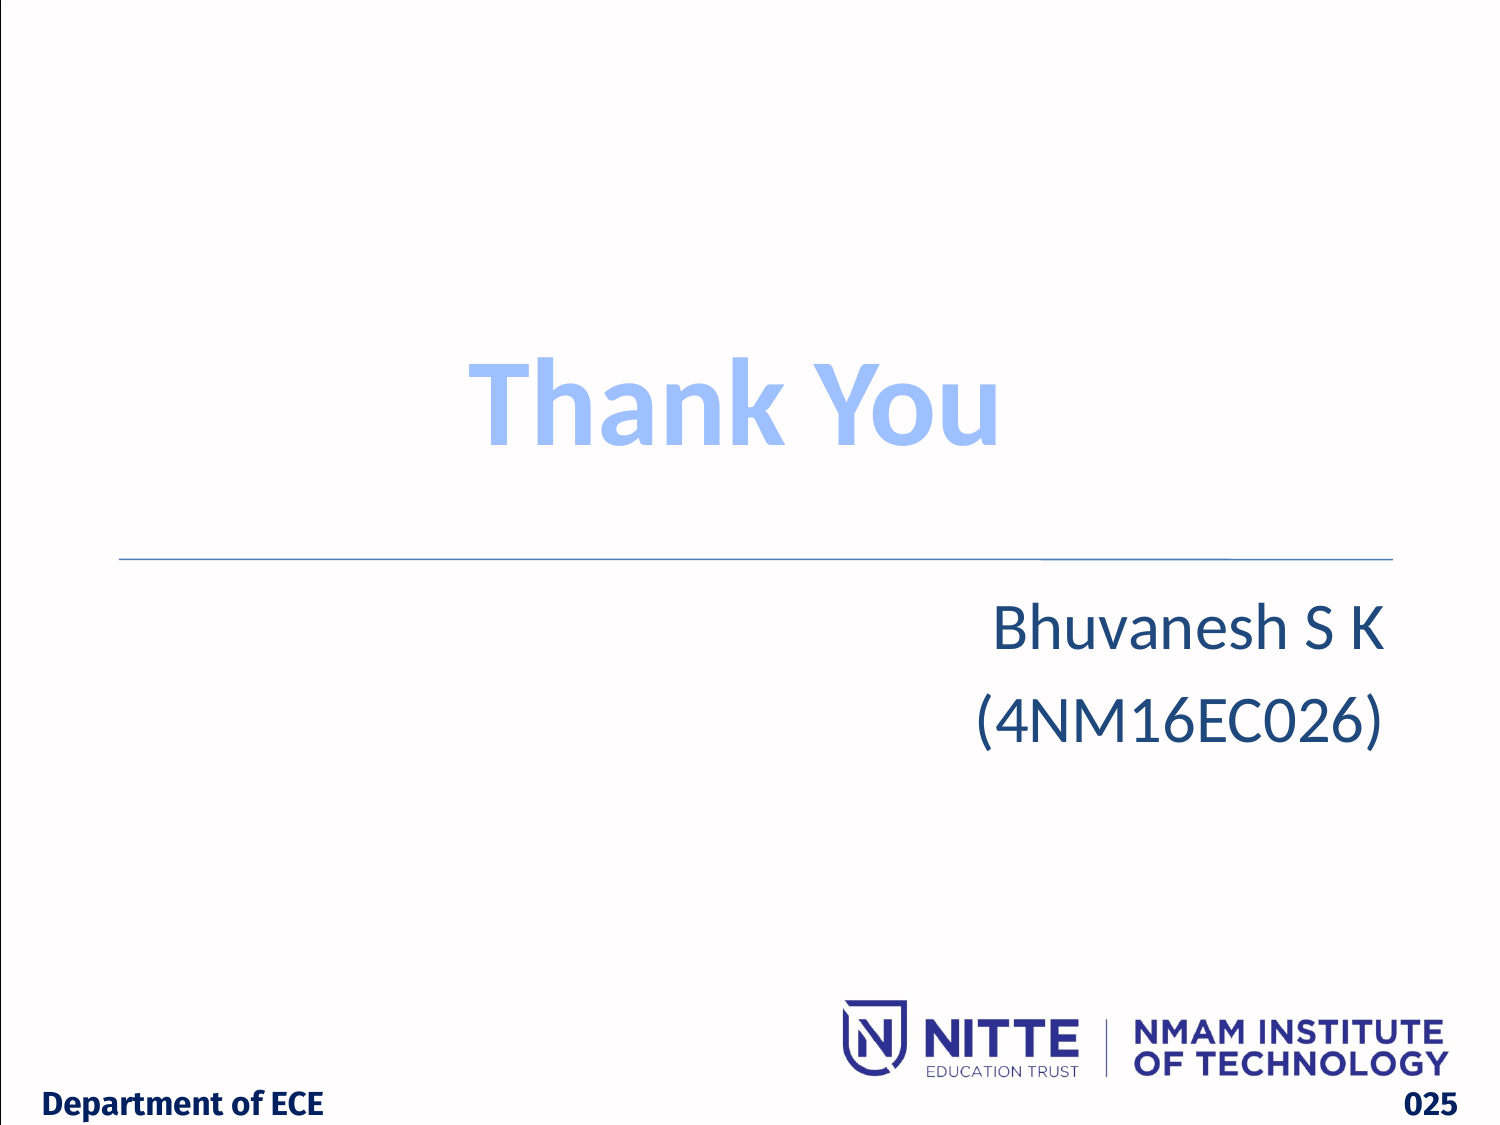

Thank You
Bhuvanesh S K
(4NM16EC026)
Department of ECE
025